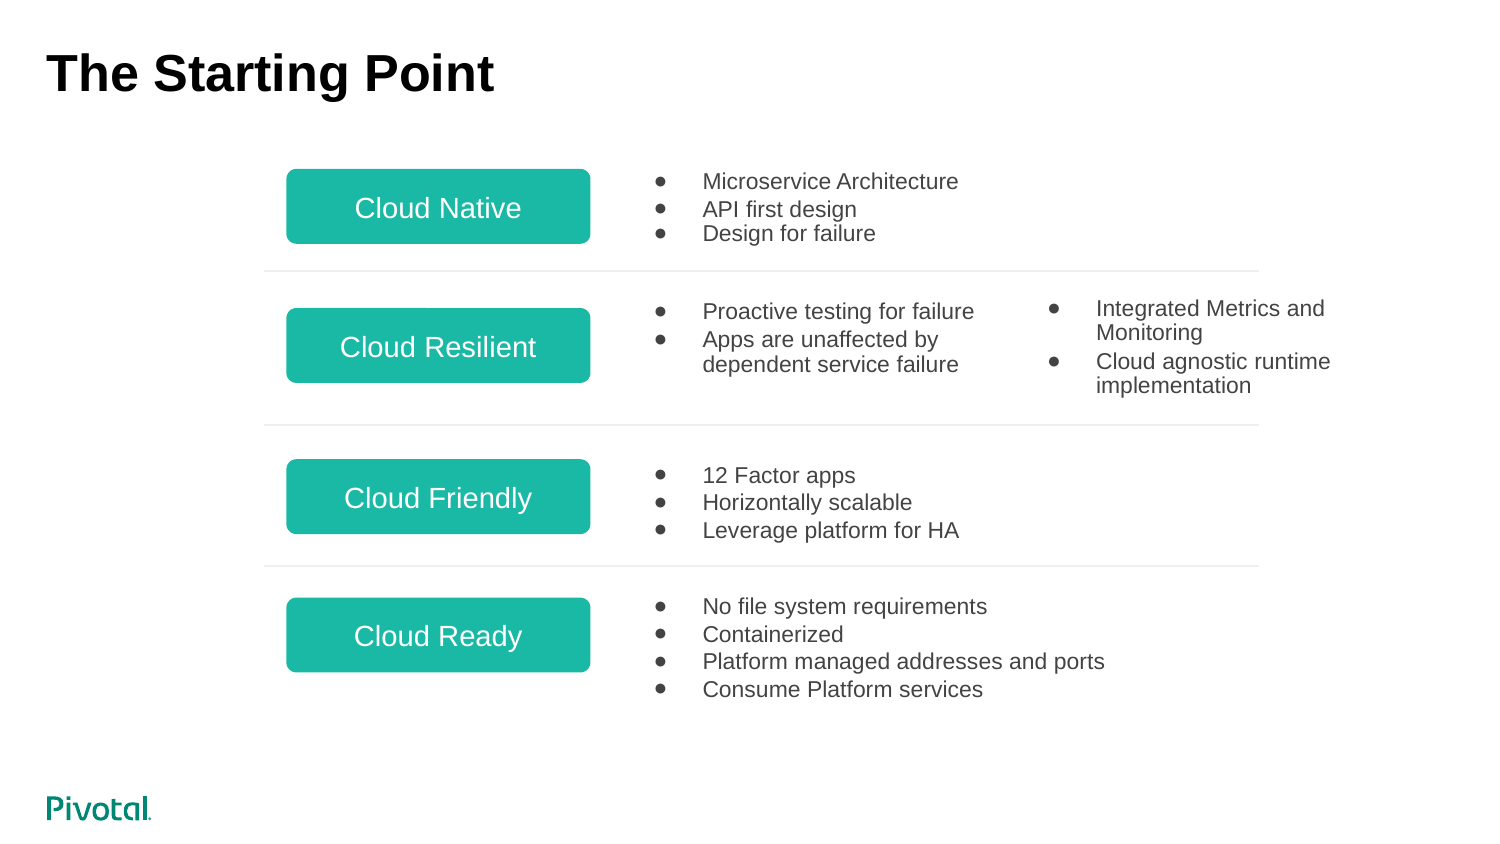

# The Starting Point
Microservice Architecture
API first design
Design for failure
Cloud Native

Proactive testing for failure
Apps are unaffected by dependent service failure
Integrated Metrics and Monitoring
Cloud agnostic runtime implementation
Cloud Resilient
12 Factor apps
Horizontally scalable
Leverage platform for HA
Cloud Friendly
No file system requirements
Containerized
Platform managed addresses and ports
Consume Platform services
Cloud Ready